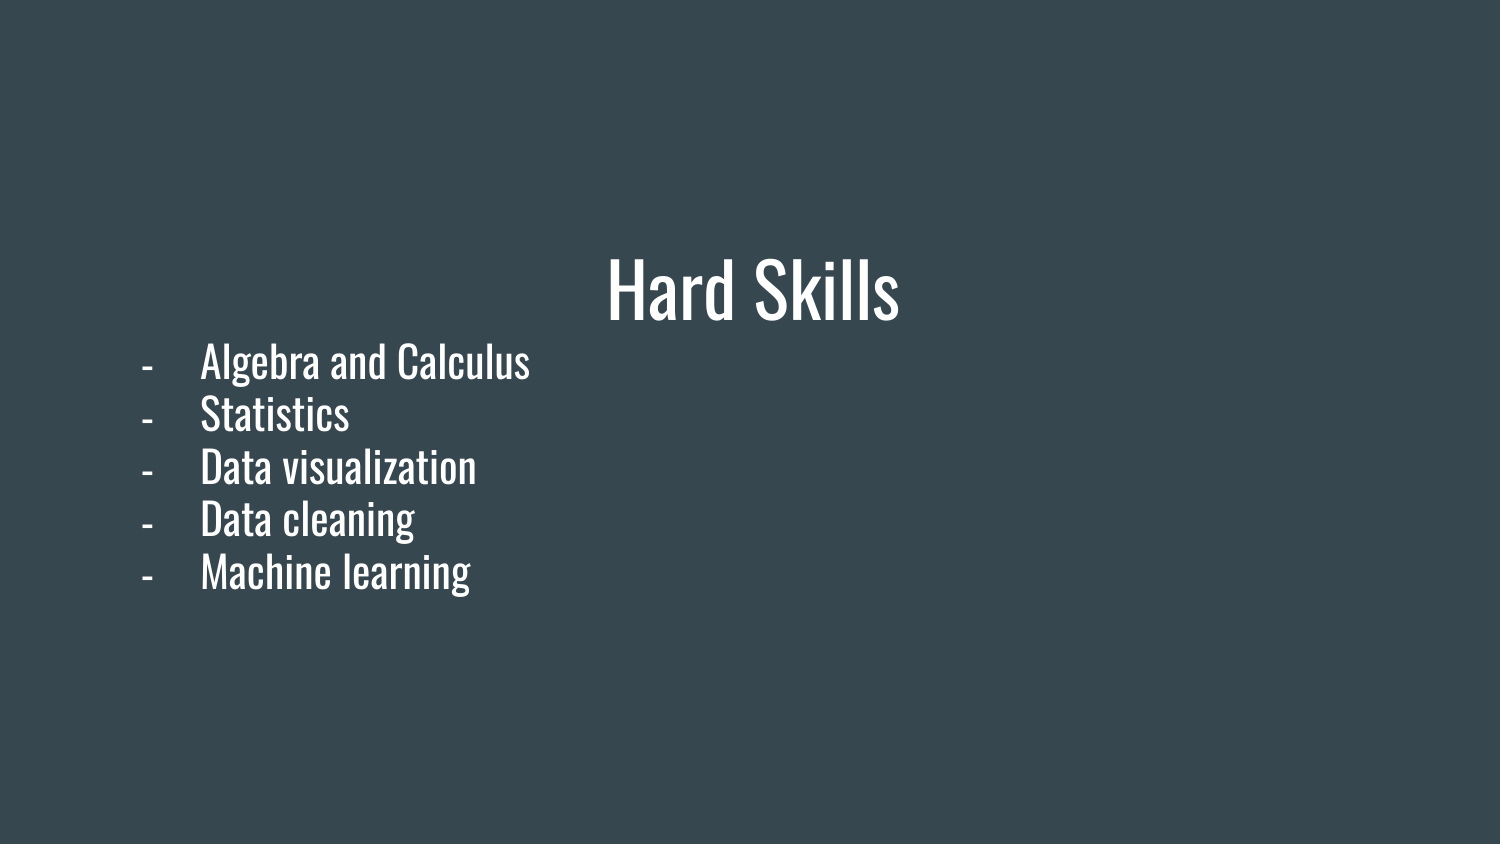

# Hard Skills
Algebra and Calculus
Statistics
Data visualization
Data cleaning
Machine learning